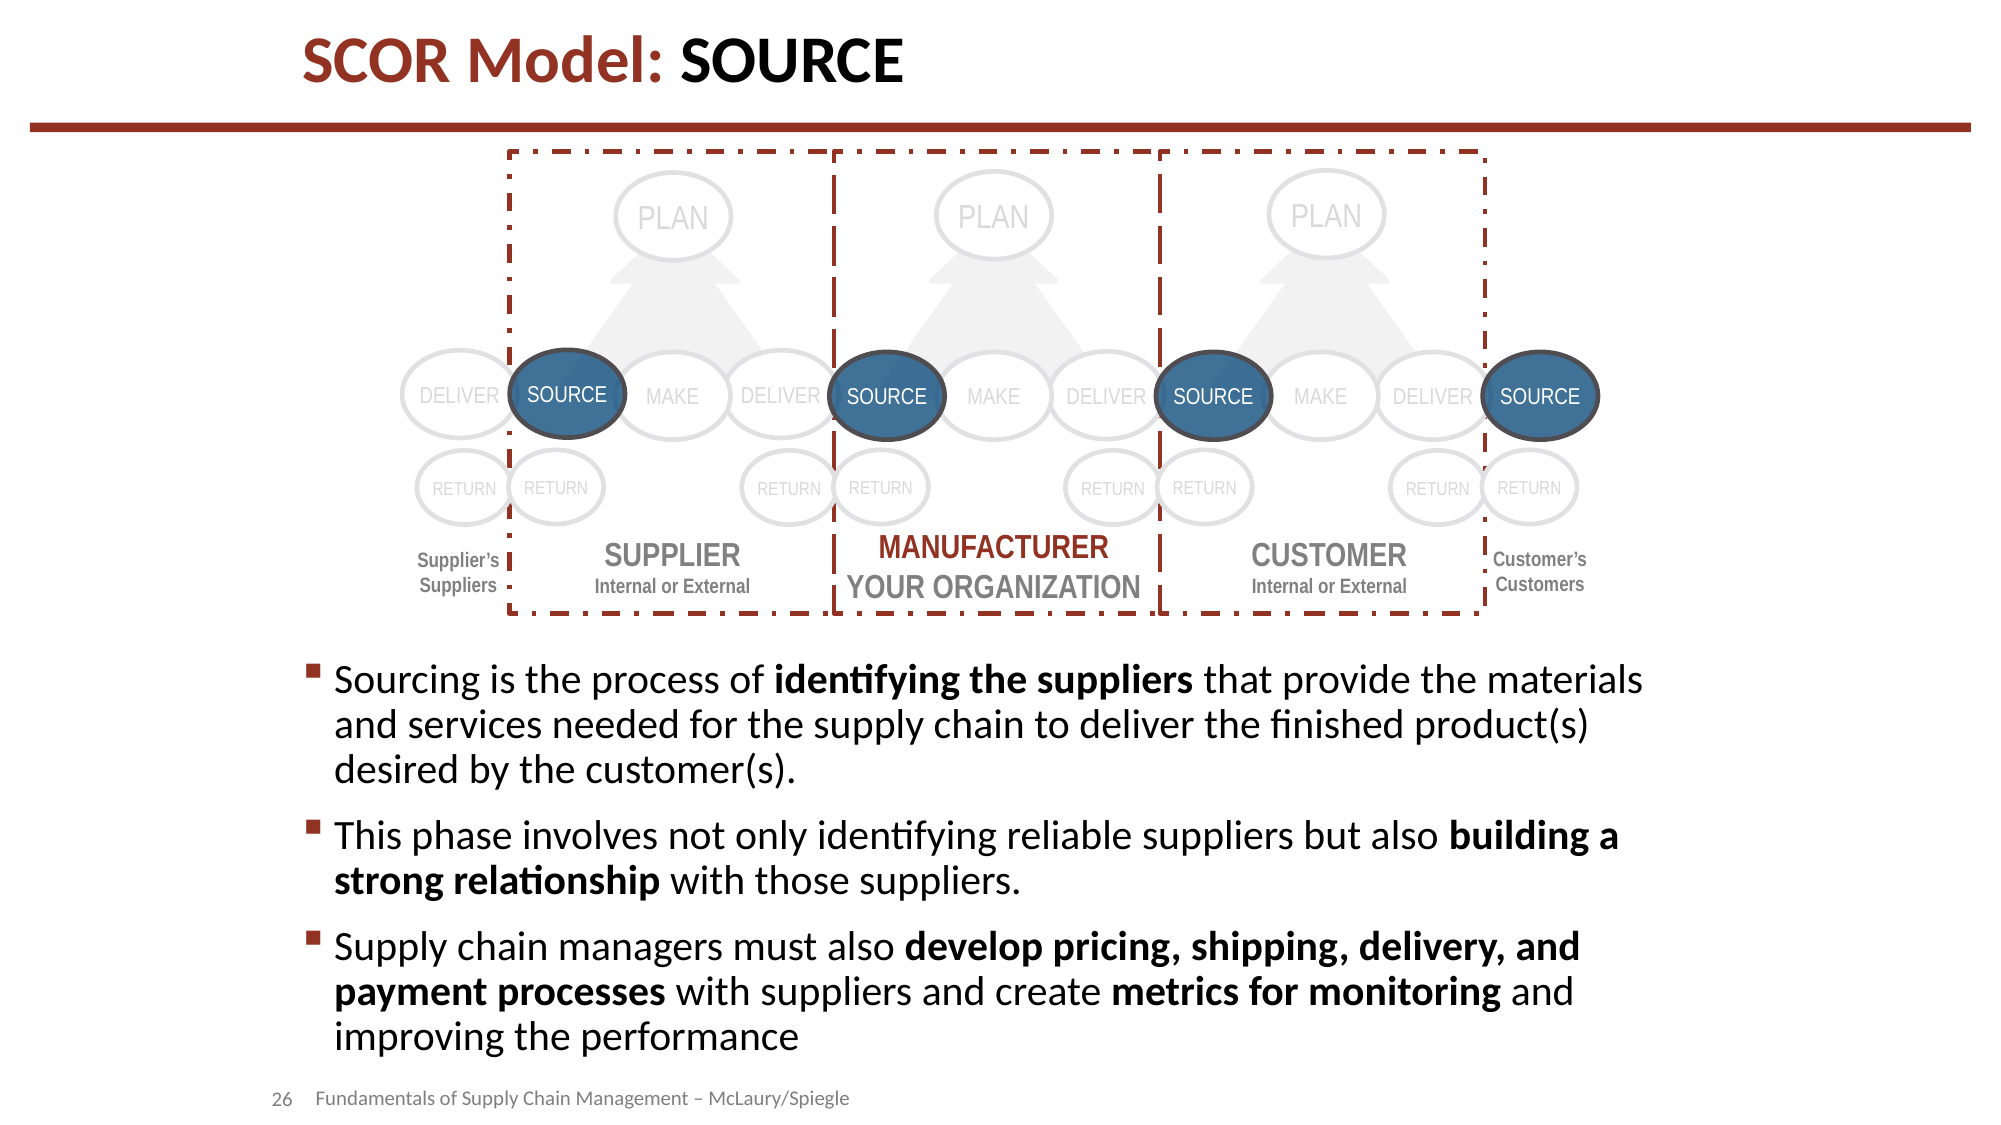

SCOR Model: SOURCE

PLAN
PLAN
PLAN

SOURCE
DELIVER
DELIVER
DELIVER
MAKE
SOURCE
MAKE
SOURCE
MAKE
DELIVER
SOURCE
RETURN
RETURN
RETURN
RETURN
RETURN
RETURN
RETURN
RETURN
MANUFACTURER
YOUR ORGANIZATION
SUPPLIER
Internal or External
CUSTOMER
Internal or External
Customer’s
Customers
Supplier’s
Suppliers
Sourcing is the process of identifying the suppliers that provide the materials and services needed for the supply chain to deliver the finished product(s) desired by the customer(s).
This phase involves not only identifying reliable suppliers but also building a strong relationship with those suppliers.
Supply chain managers must also develop pricing, shipping, delivery, and payment processes with suppliers and create metrics for monitoring and improving the performance
26
Fundamentals of Supply Chain Management – McLaury/Spiegle